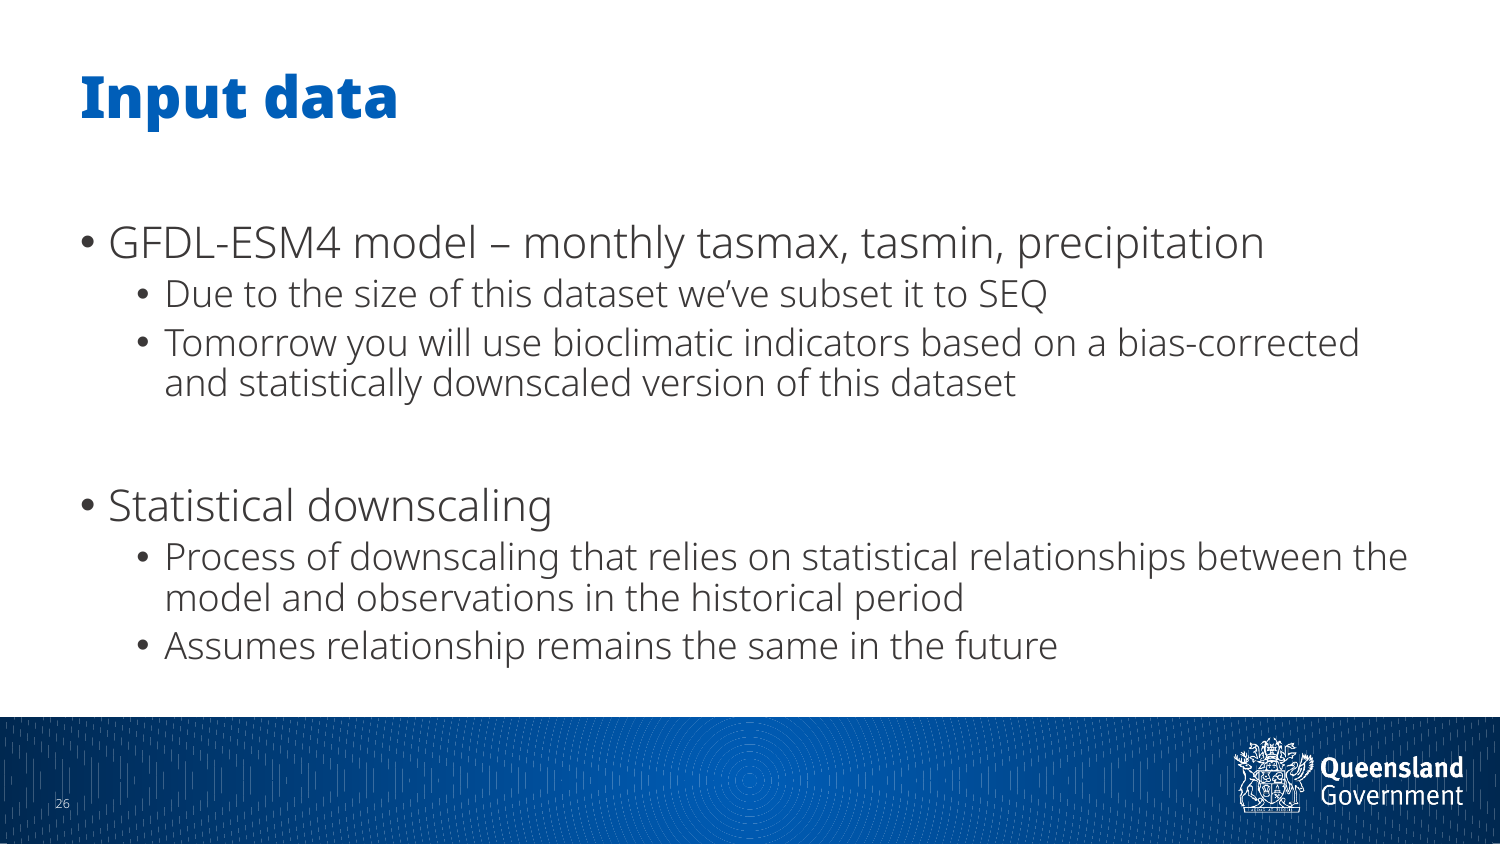

# Input data
GFDL-ESM4 model – monthly tasmax, tasmin, precipitation
Due to the size of this dataset we’ve subset it to SEQ
Tomorrow you will use bioclimatic indicators based on a bias-corrected and statistically downscaled version of this dataset

Statistical downscaling
Process of downscaling that relies on statistical relationships between the model and observations in the historical period
Assumes relationship remains the same in the future
26